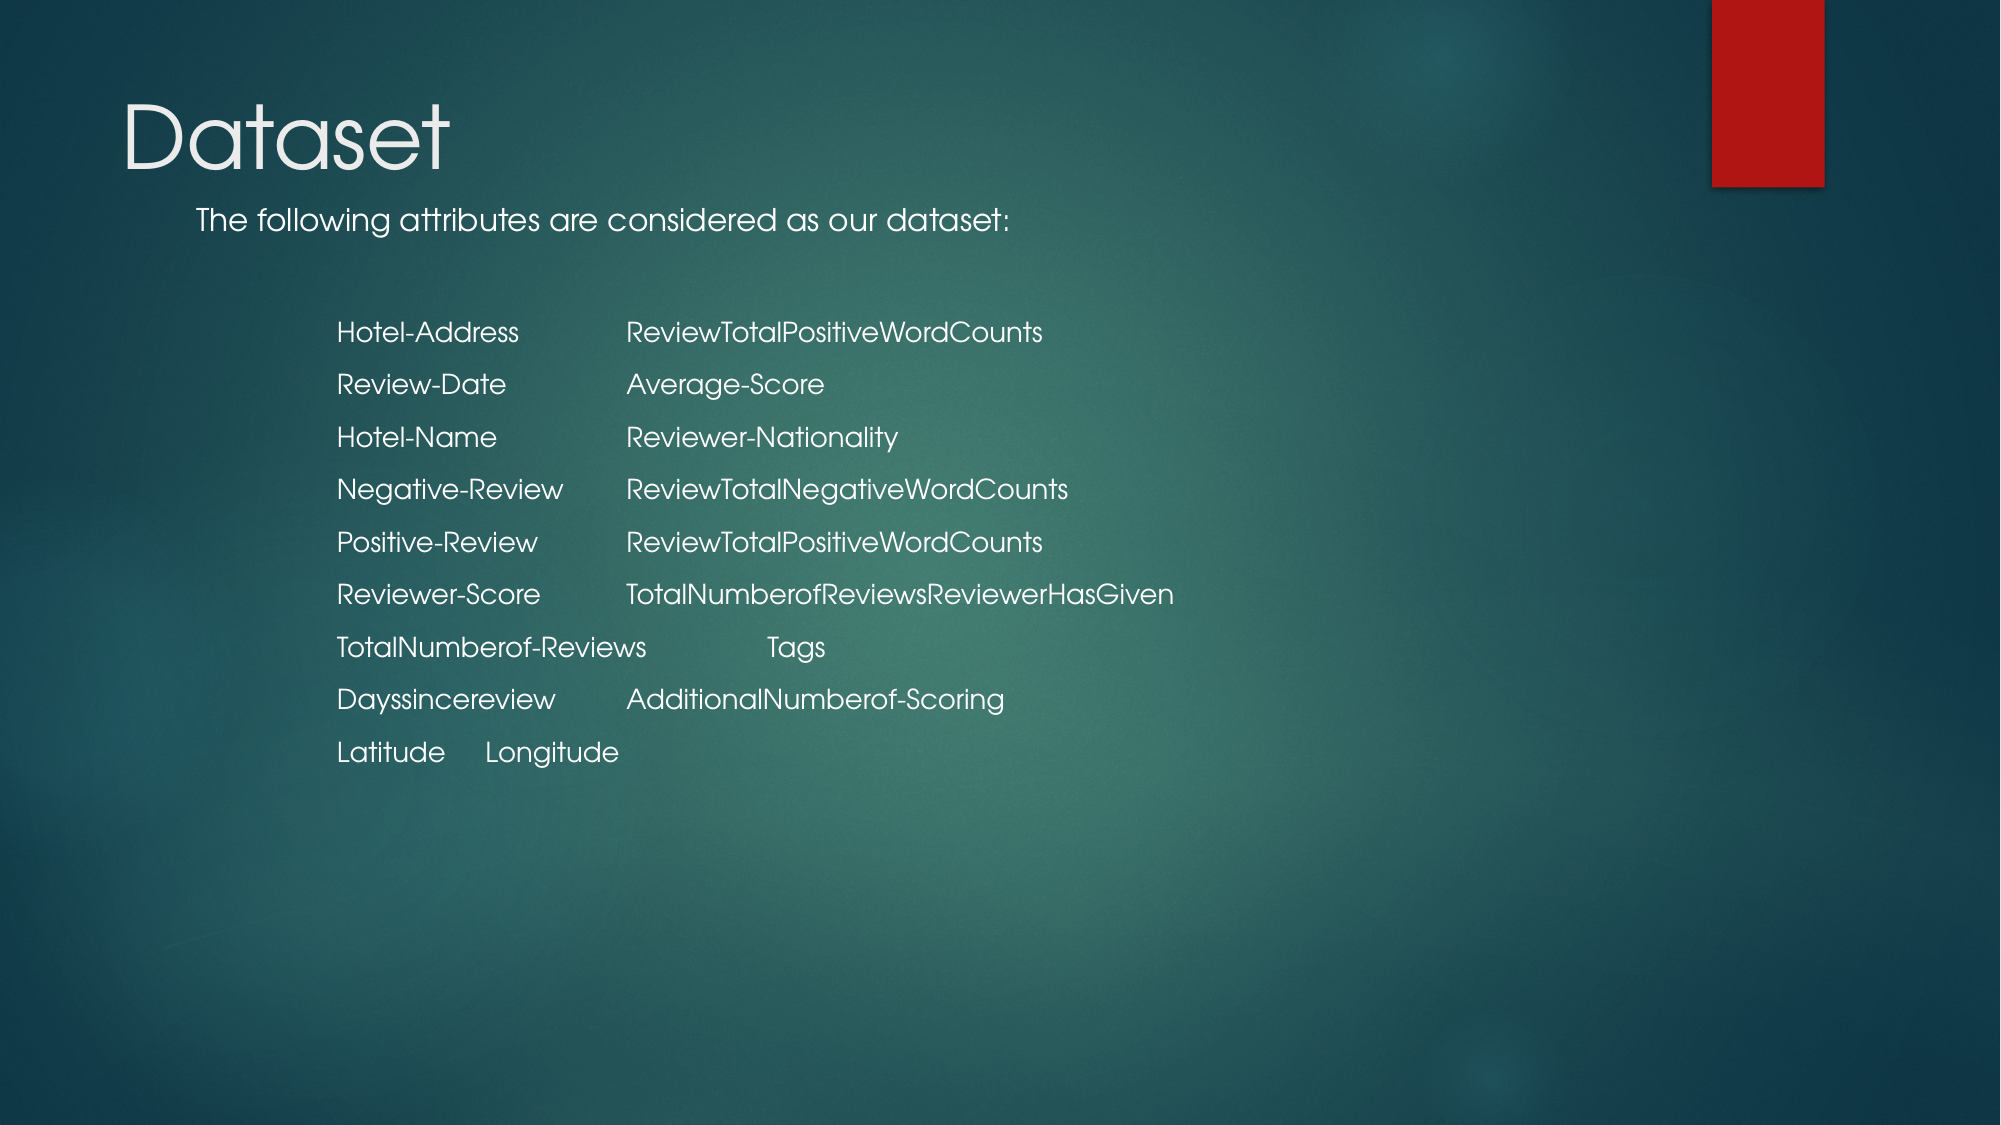

# Dataset
The following attributes are considered as our dataset:

		Hotel-Address									 ReviewTotalPositiveWordCounts
		Review-Date									 Average-Score
		Hotel-Name									 Reviewer-Nationality
		Negative-Review 								 ReviewTotalNegativeWordCounts
		Positive-Review									 ReviewTotalPositiveWordCounts
		Reviewer-Score									 TotalNumberofReviewsReviewerHasGiven
		TotalNumberof-Reviews							 Tags
		Dayssincereview								 AdditionalNumberof-Scoring
		Latitude										 Longitude